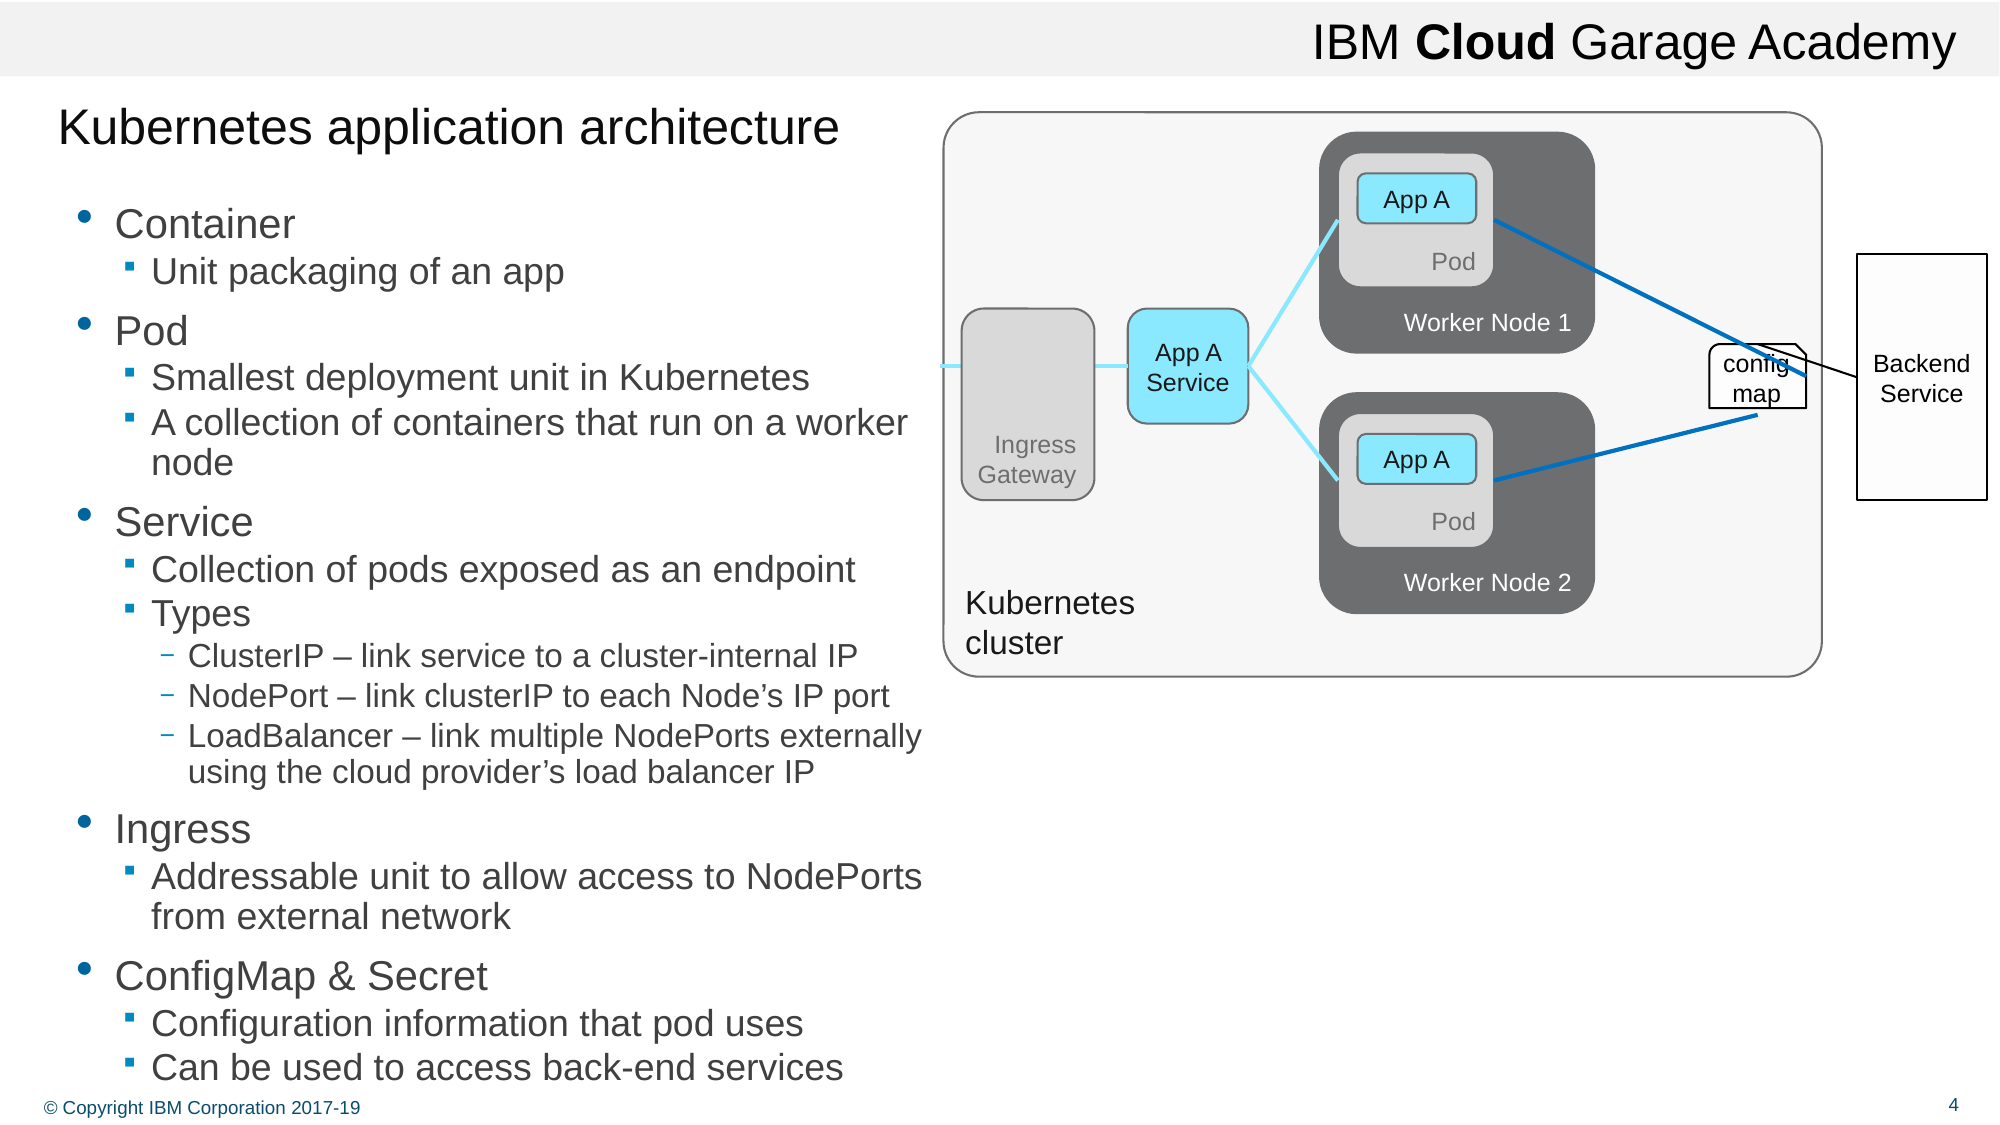

# Kubernetes application architecture
Kubernetes
cluster
Worker Node 1
Pod
App A
Ingress
Gateway
App A Service
Worker Node 2
Pod
App A
config
map
Container
Unit packaging of an app
Pod
Smallest deployment unit in Kubernetes
A collection of containers that run on a worker node
Service
Collection of pods exposed as an endpoint
Types
ClusterIP – link service to a cluster-internal IP
NodePort – link clusterIP to each Node’s IP port
LoadBalancer – link multiple NodePorts externally using the cloud provider’s load balancer IP
Ingress
Addressable unit to allow access to NodePorts from external network
ConfigMap & Secret
Configuration information that pod uses
Can be used to access back-end services
Backend
Service
4
© Copyright IBM Corporation 2017-19